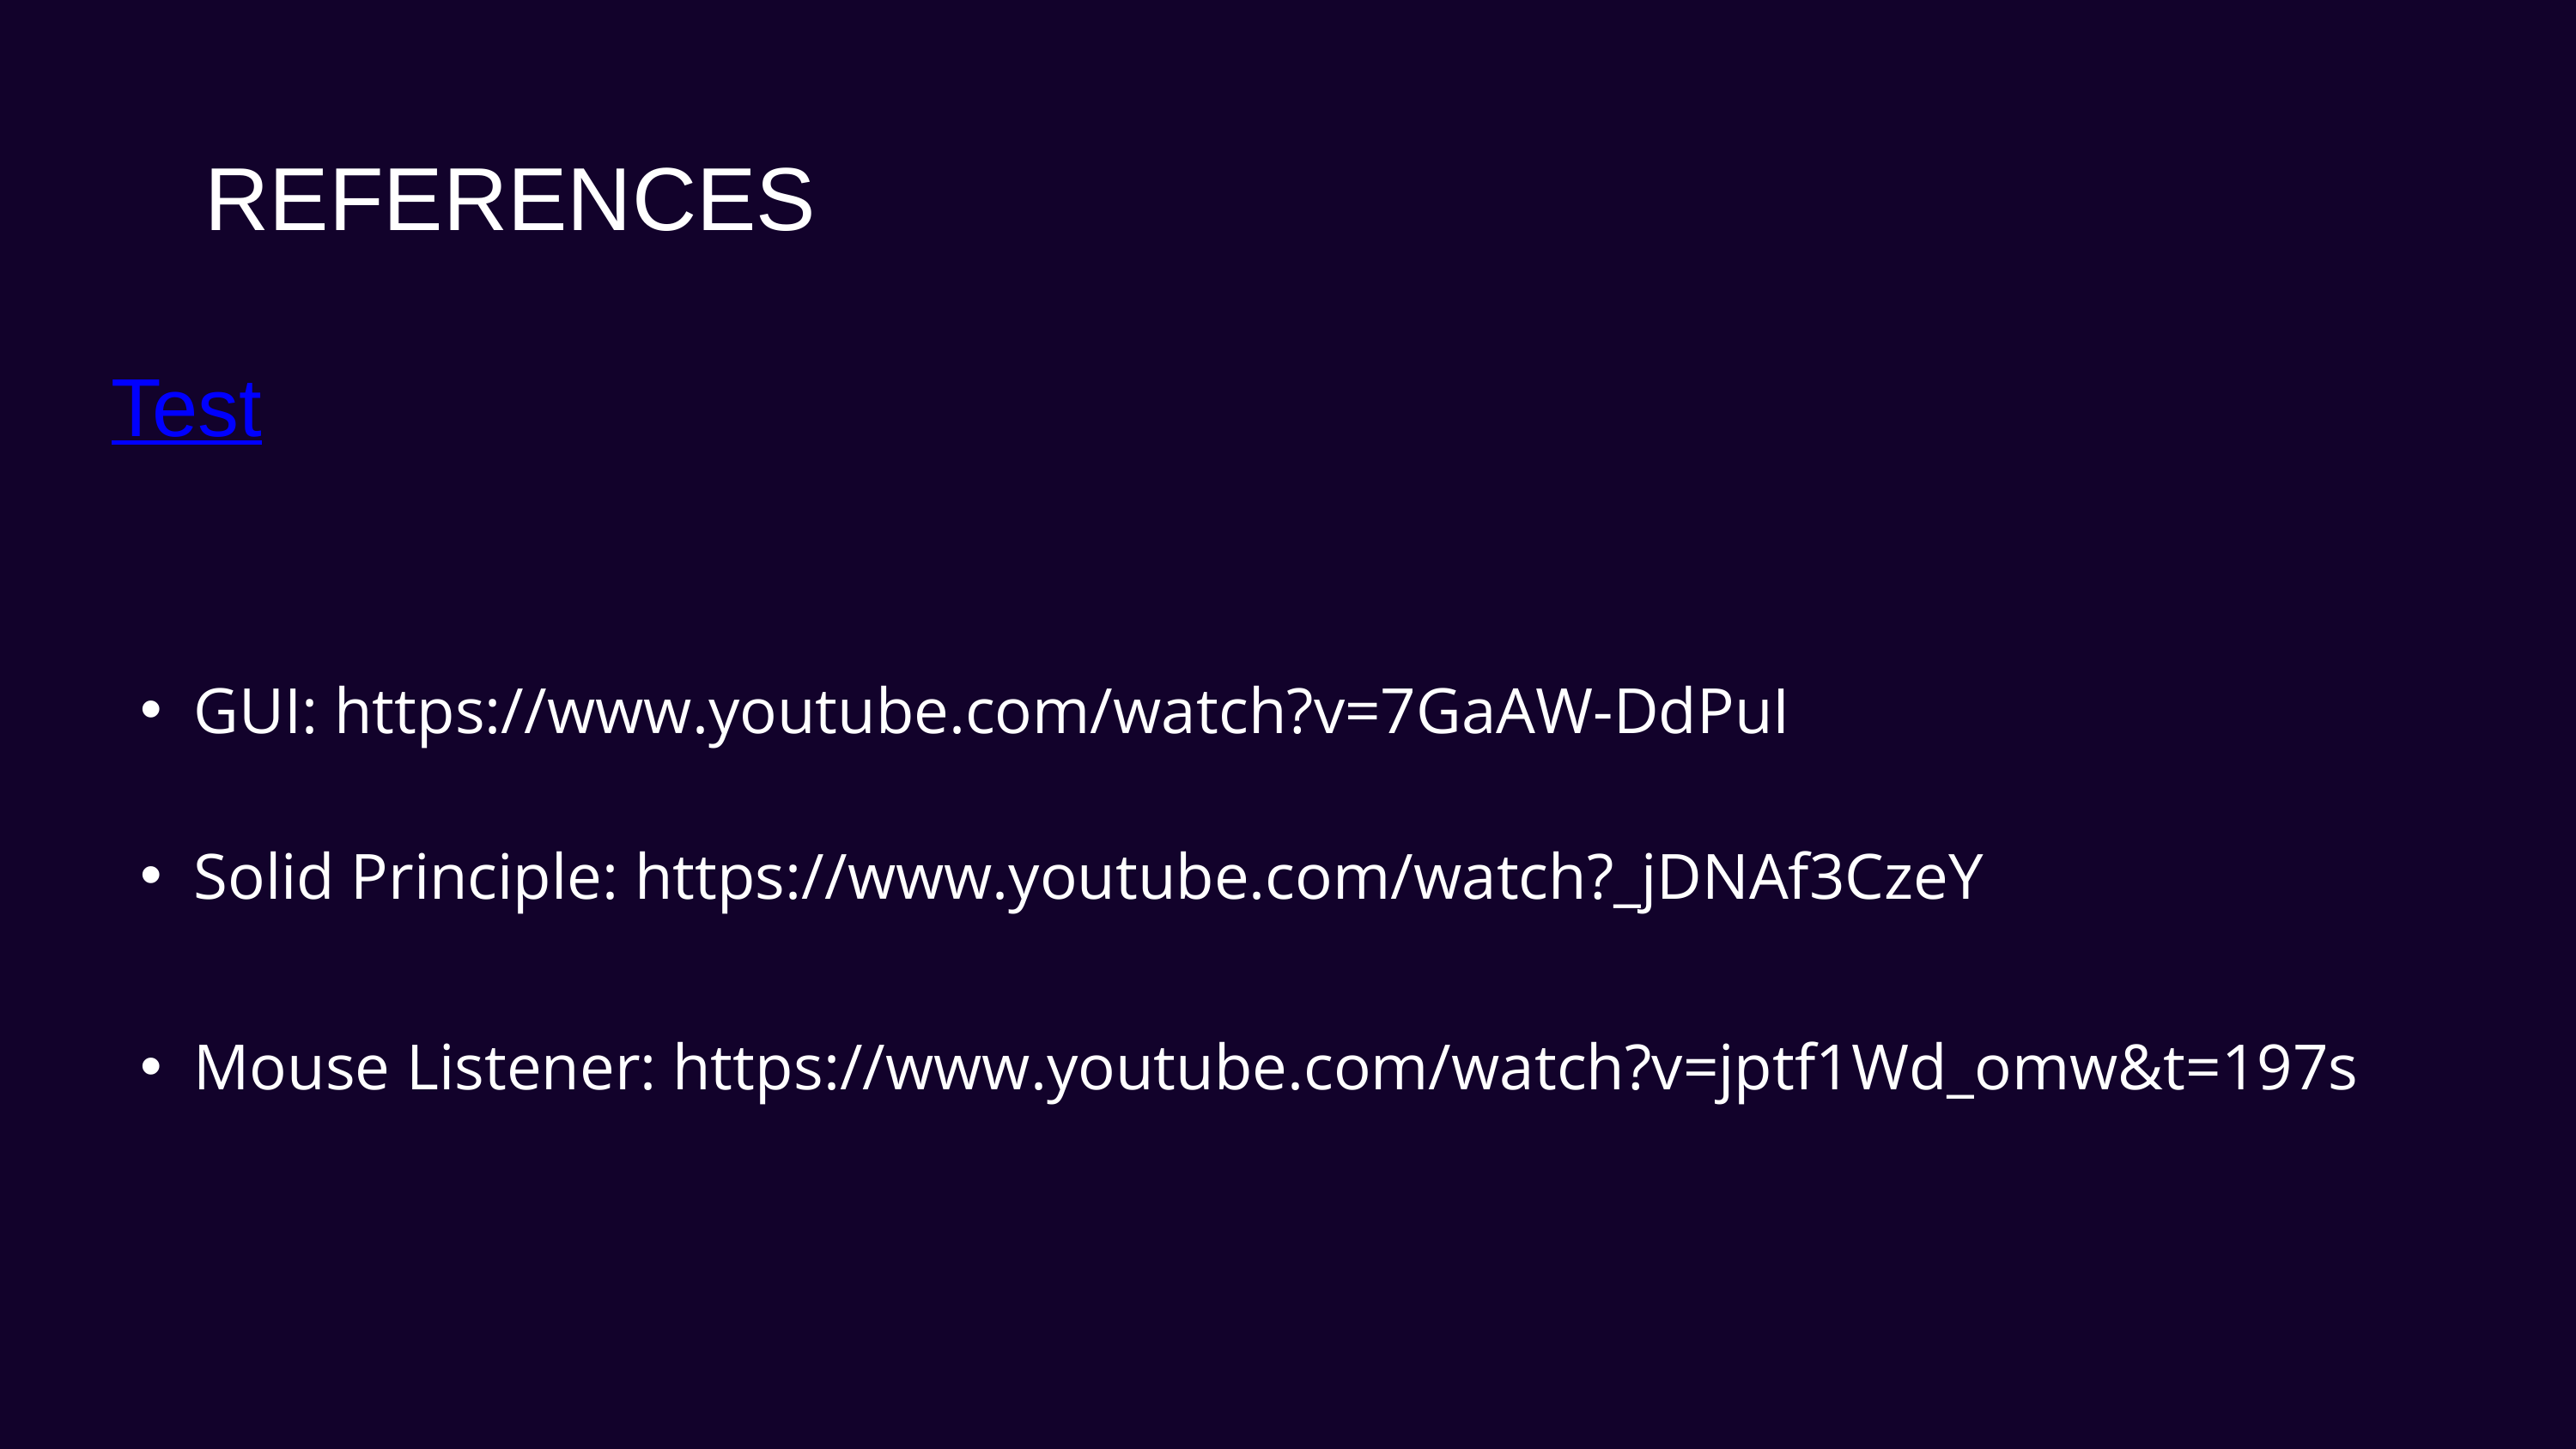

REFERENCES
Test
GUI: https://www.youtube.com/watch?v=7GaAW-DdPuI
Solid Principle: https://www.youtube.com/watch?_jDNAf3CzeY
Mouse Listener: https://www.youtube.com/watch?v=jptf1Wd_omw&t=197s